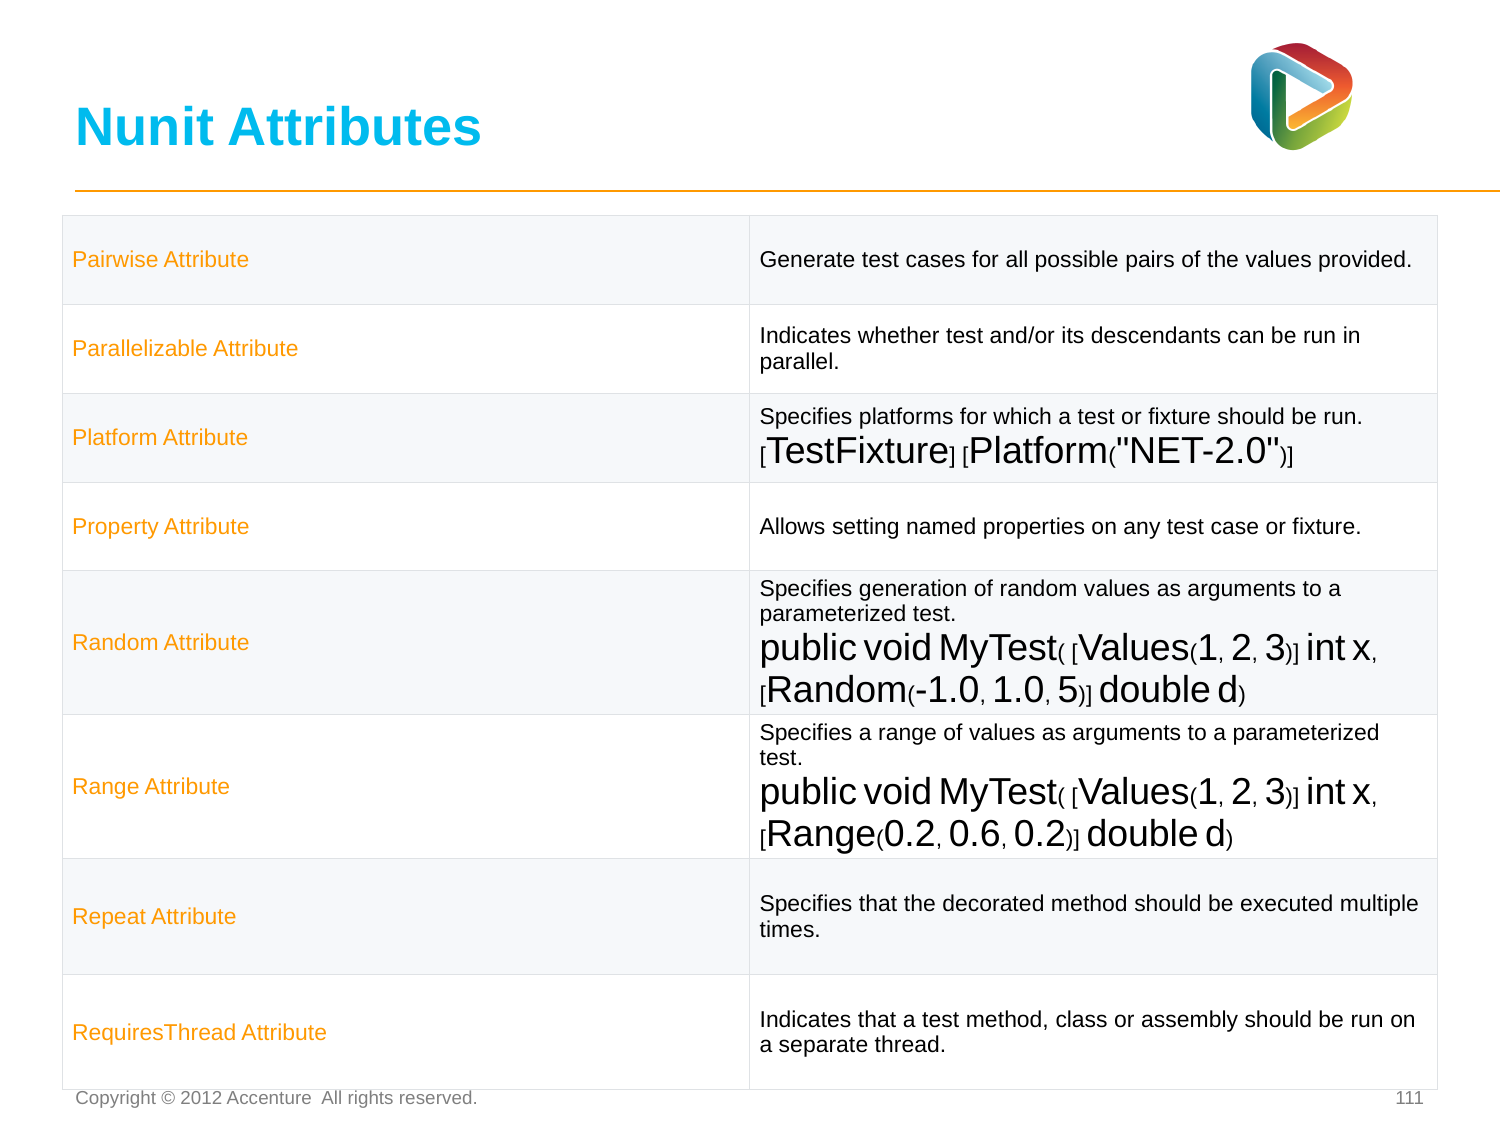

# Nunit Attributes
| Pairwise Attribute | Generate test cases for all possible pairs of the values provided. |
| --- | --- |
| Parallelizable Attribute | Indicates whether test and/or its descendants can be run in parallel. |
| Platform Attribute | Specifies platforms for which a test or fixture should be run. [TestFixture] [Platform("NET-2.0")] |
| Property Attribute | Allows setting named properties on any test case or fixture. |
| Random Attribute | Specifies generation of random values as arguments to a parameterized test. public void MyTest( [Values(1, 2, 3)] int x, [Random(-1.0, 1.0, 5)] double d) |
| Range Attribute | Specifies a range of values as arguments to a parameterized test. public void MyTest( [Values(1, 2, 3)] int x, [Range(0.2, 0.6, 0.2)] double d) |
| Repeat Attribute | Specifies that the decorated method should be executed multiple times. |
| RequiresThread Attribute | Indicates that a test method, class or assembly should be run on a separate thread. |